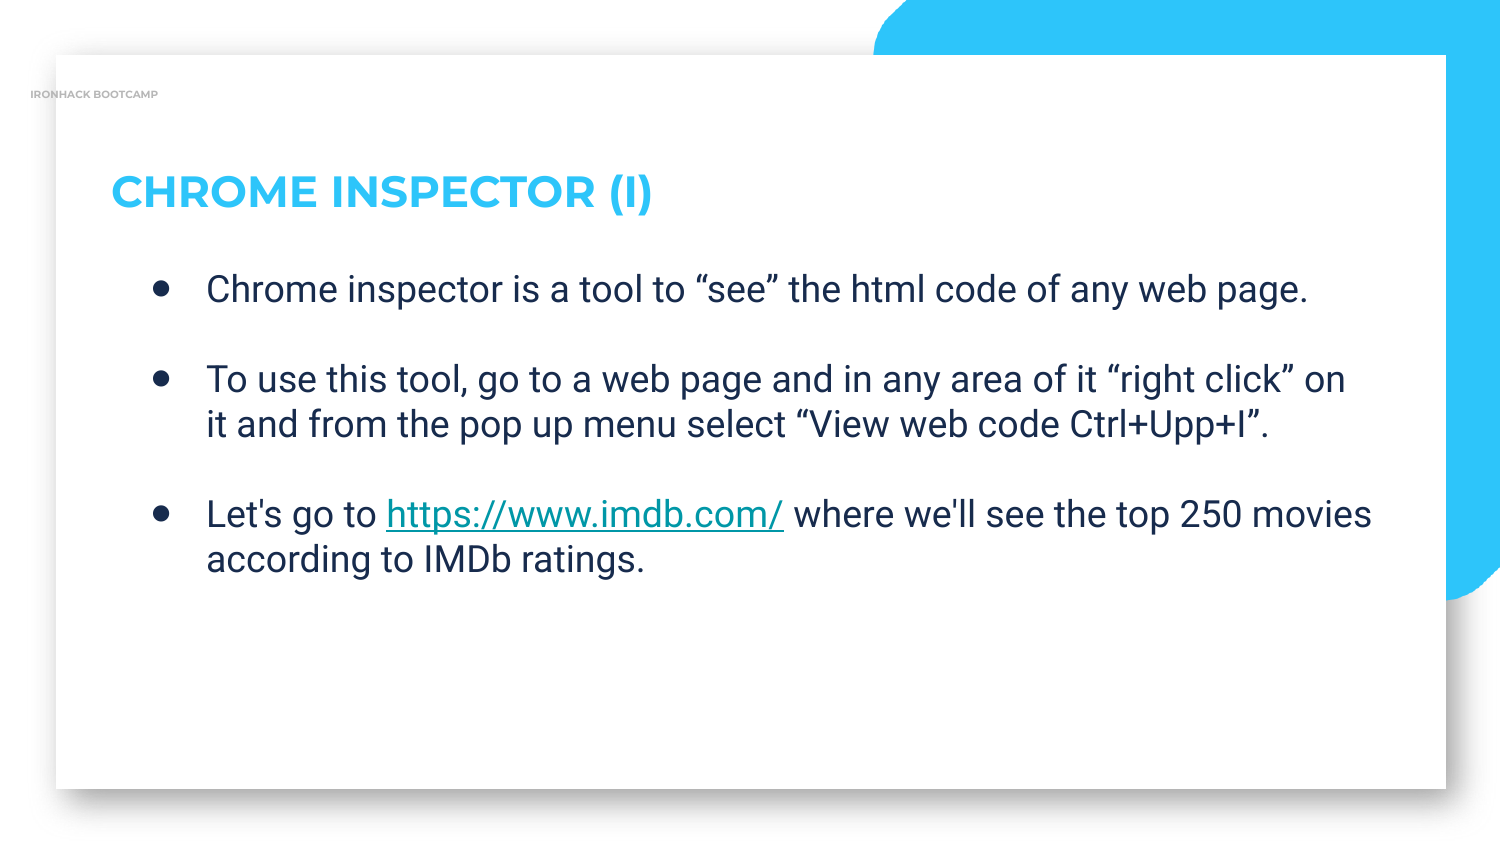

IRONHACK BOOTCAMP
CHROME INSPECTOR (I)
Chrome inspector is a tool to “see” the html code of any web page.

To use this tool, go to a web page and in any area of it “right click” on it and from the pop up menu select “View web code Ctrl+Upp+I”.

Let's go to https://www.imdb.com/ where we'll see the top 250 movies according to IMDb ratings.